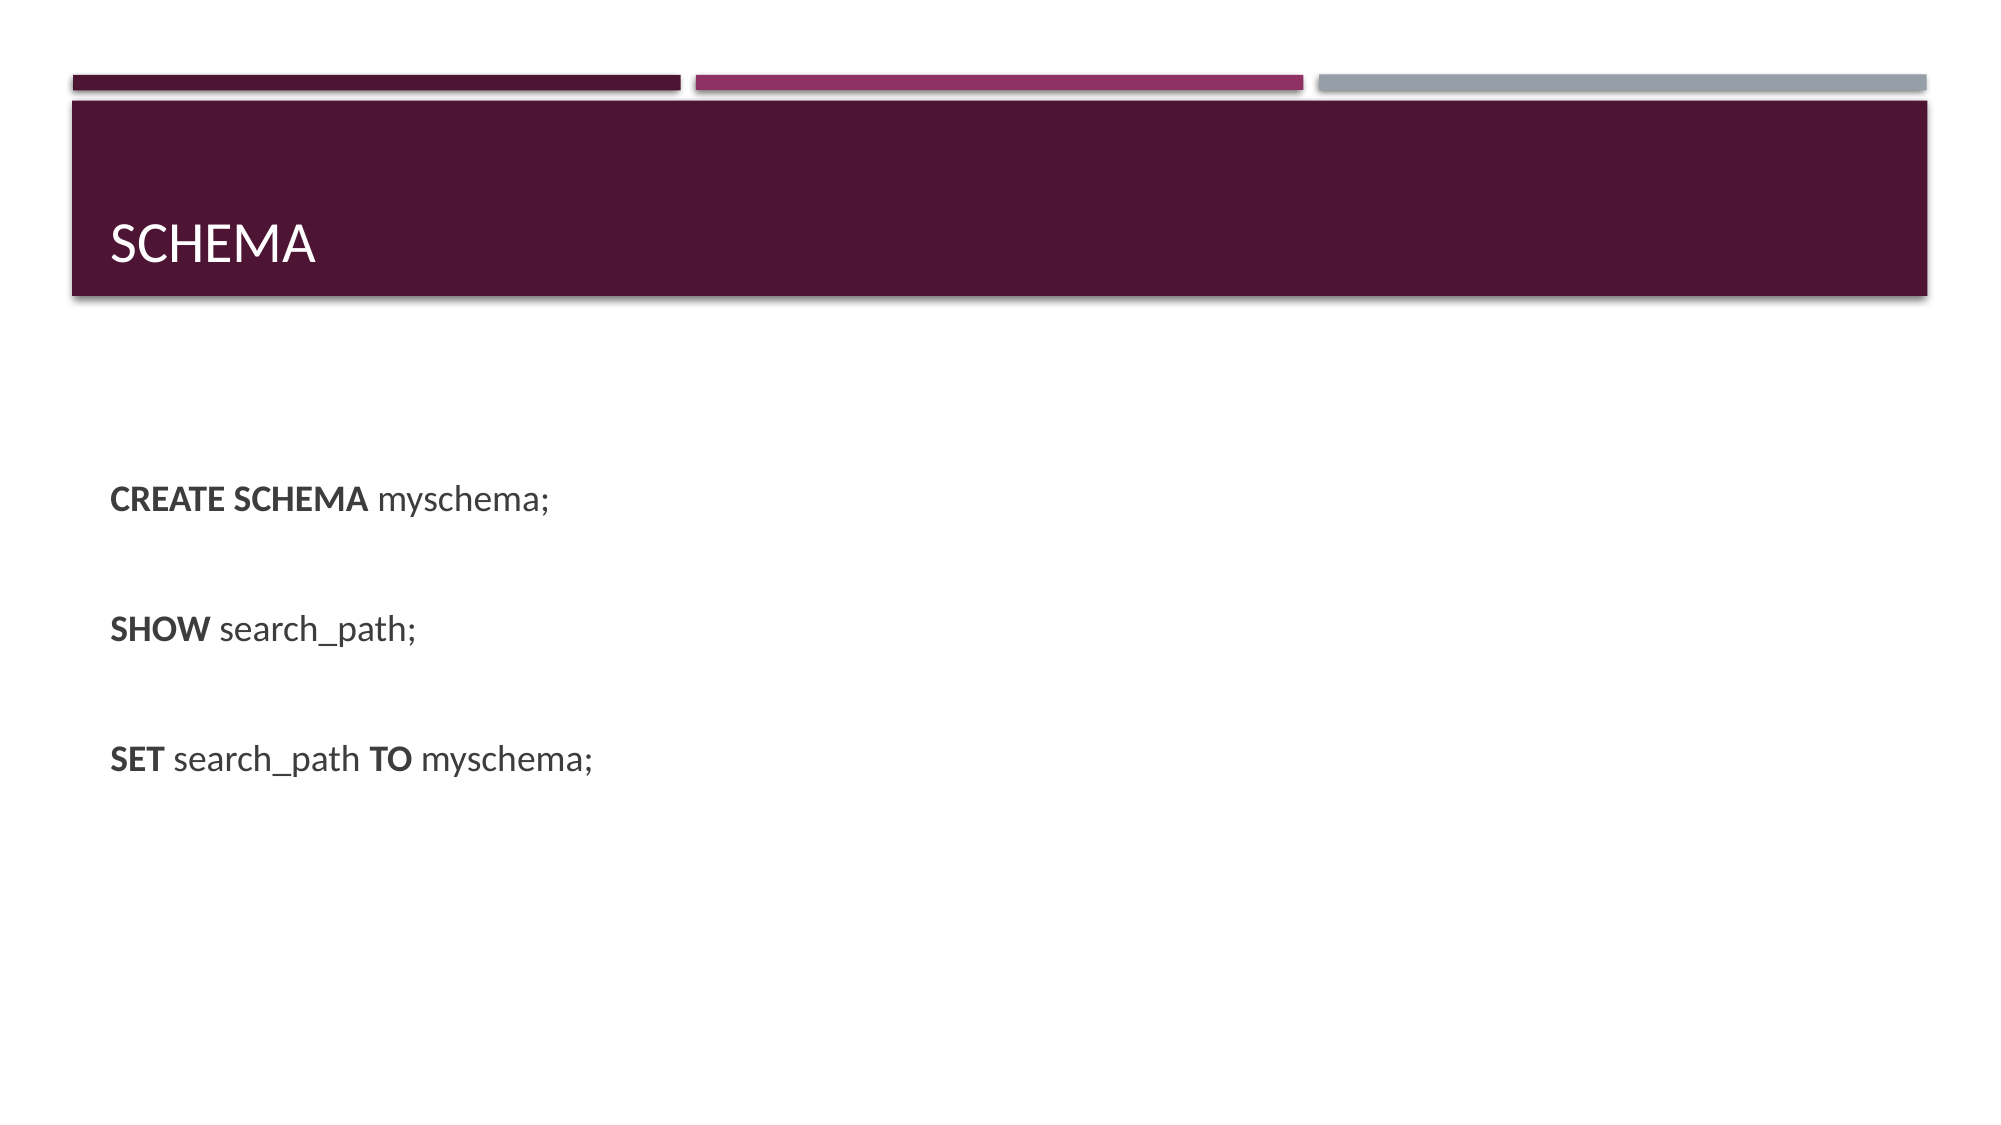

# schema
CREATE SCHEMA myschema;

SHOW search_path;

SET search_path TO myschema;